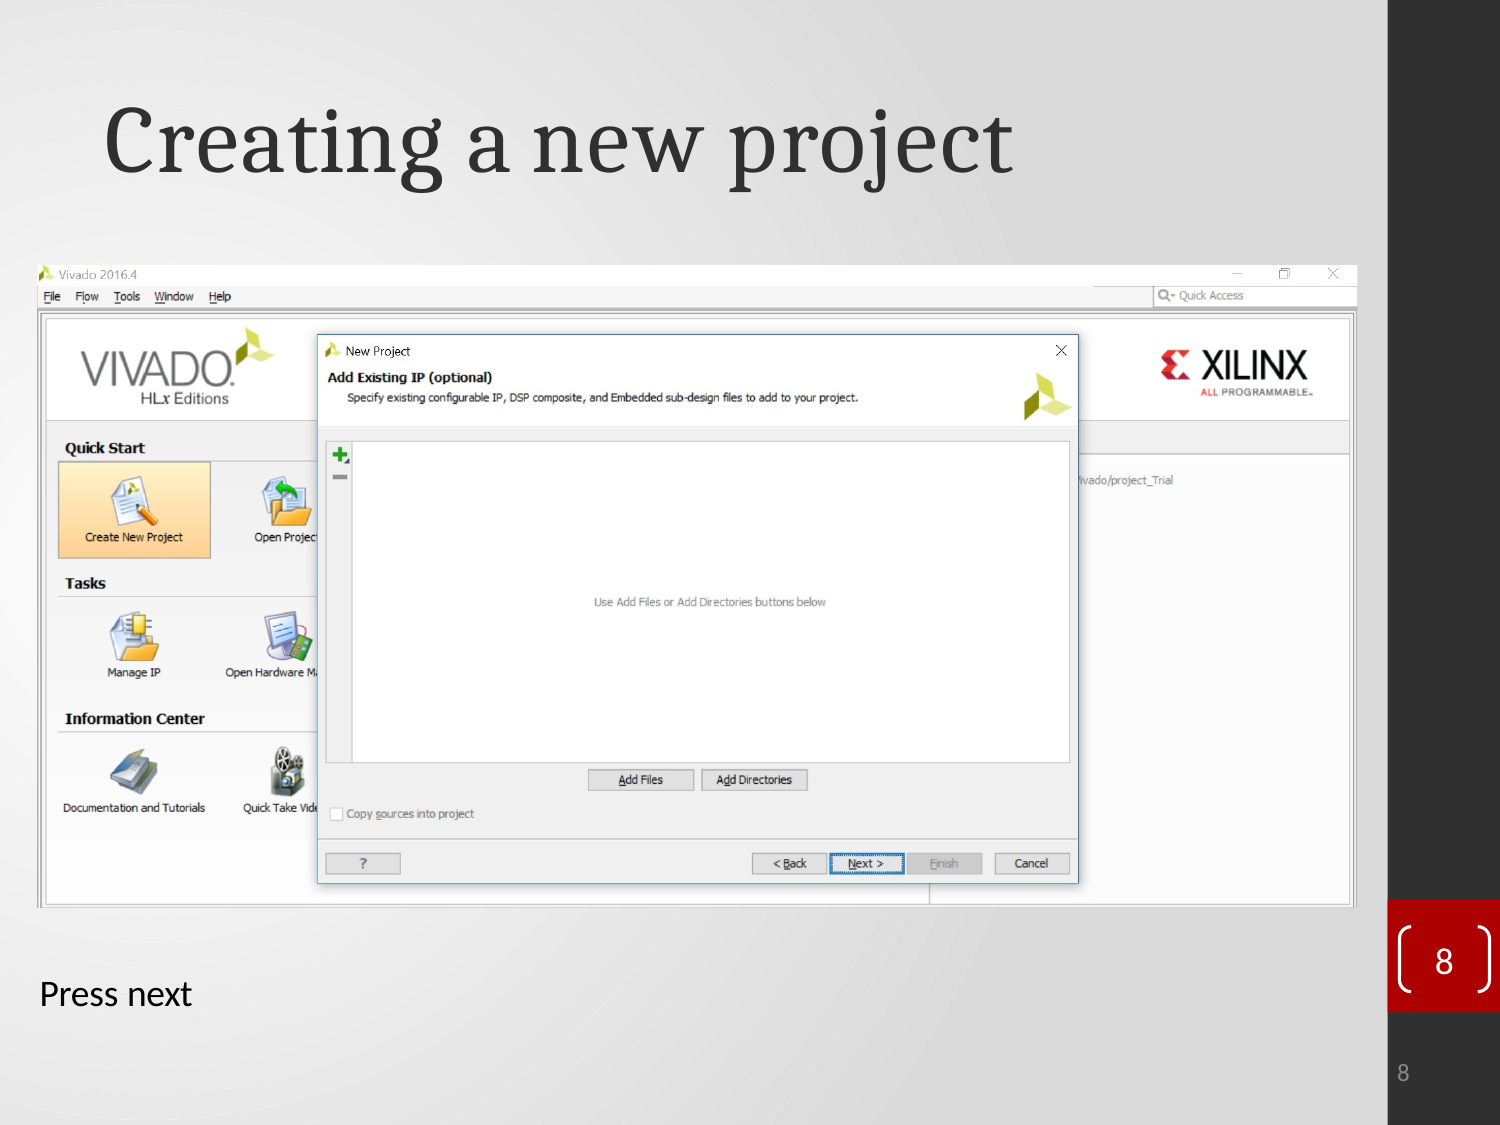

# Creating a new project

8
Press next
8